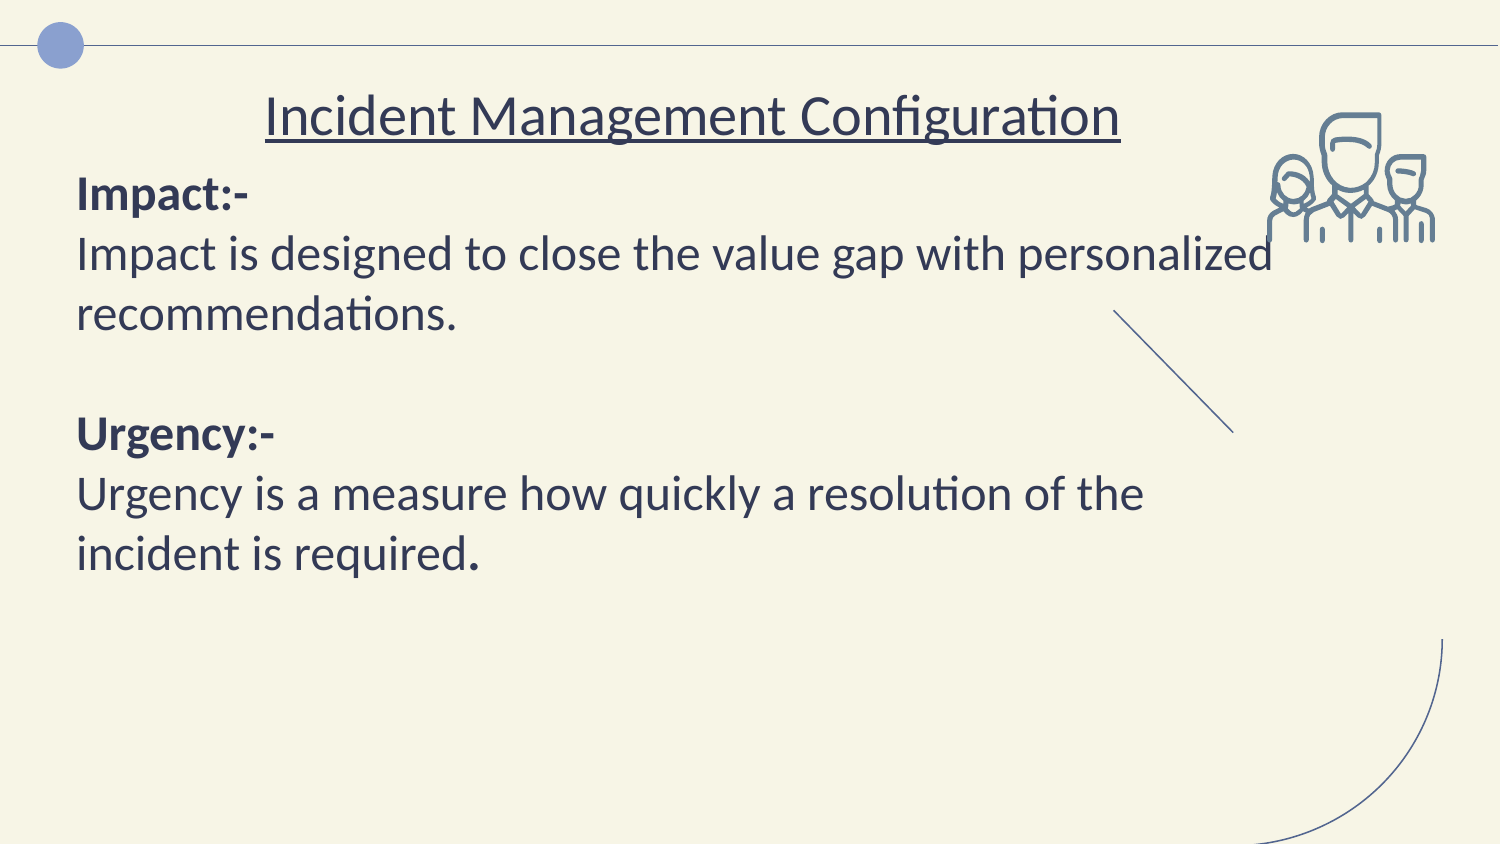

# Incident Management Configuration

Impact:-
Impact is designed to close the value gap with personalized recommendations.

Urgency:-
Urgency is a measure how quickly a resolution of the incident is required.